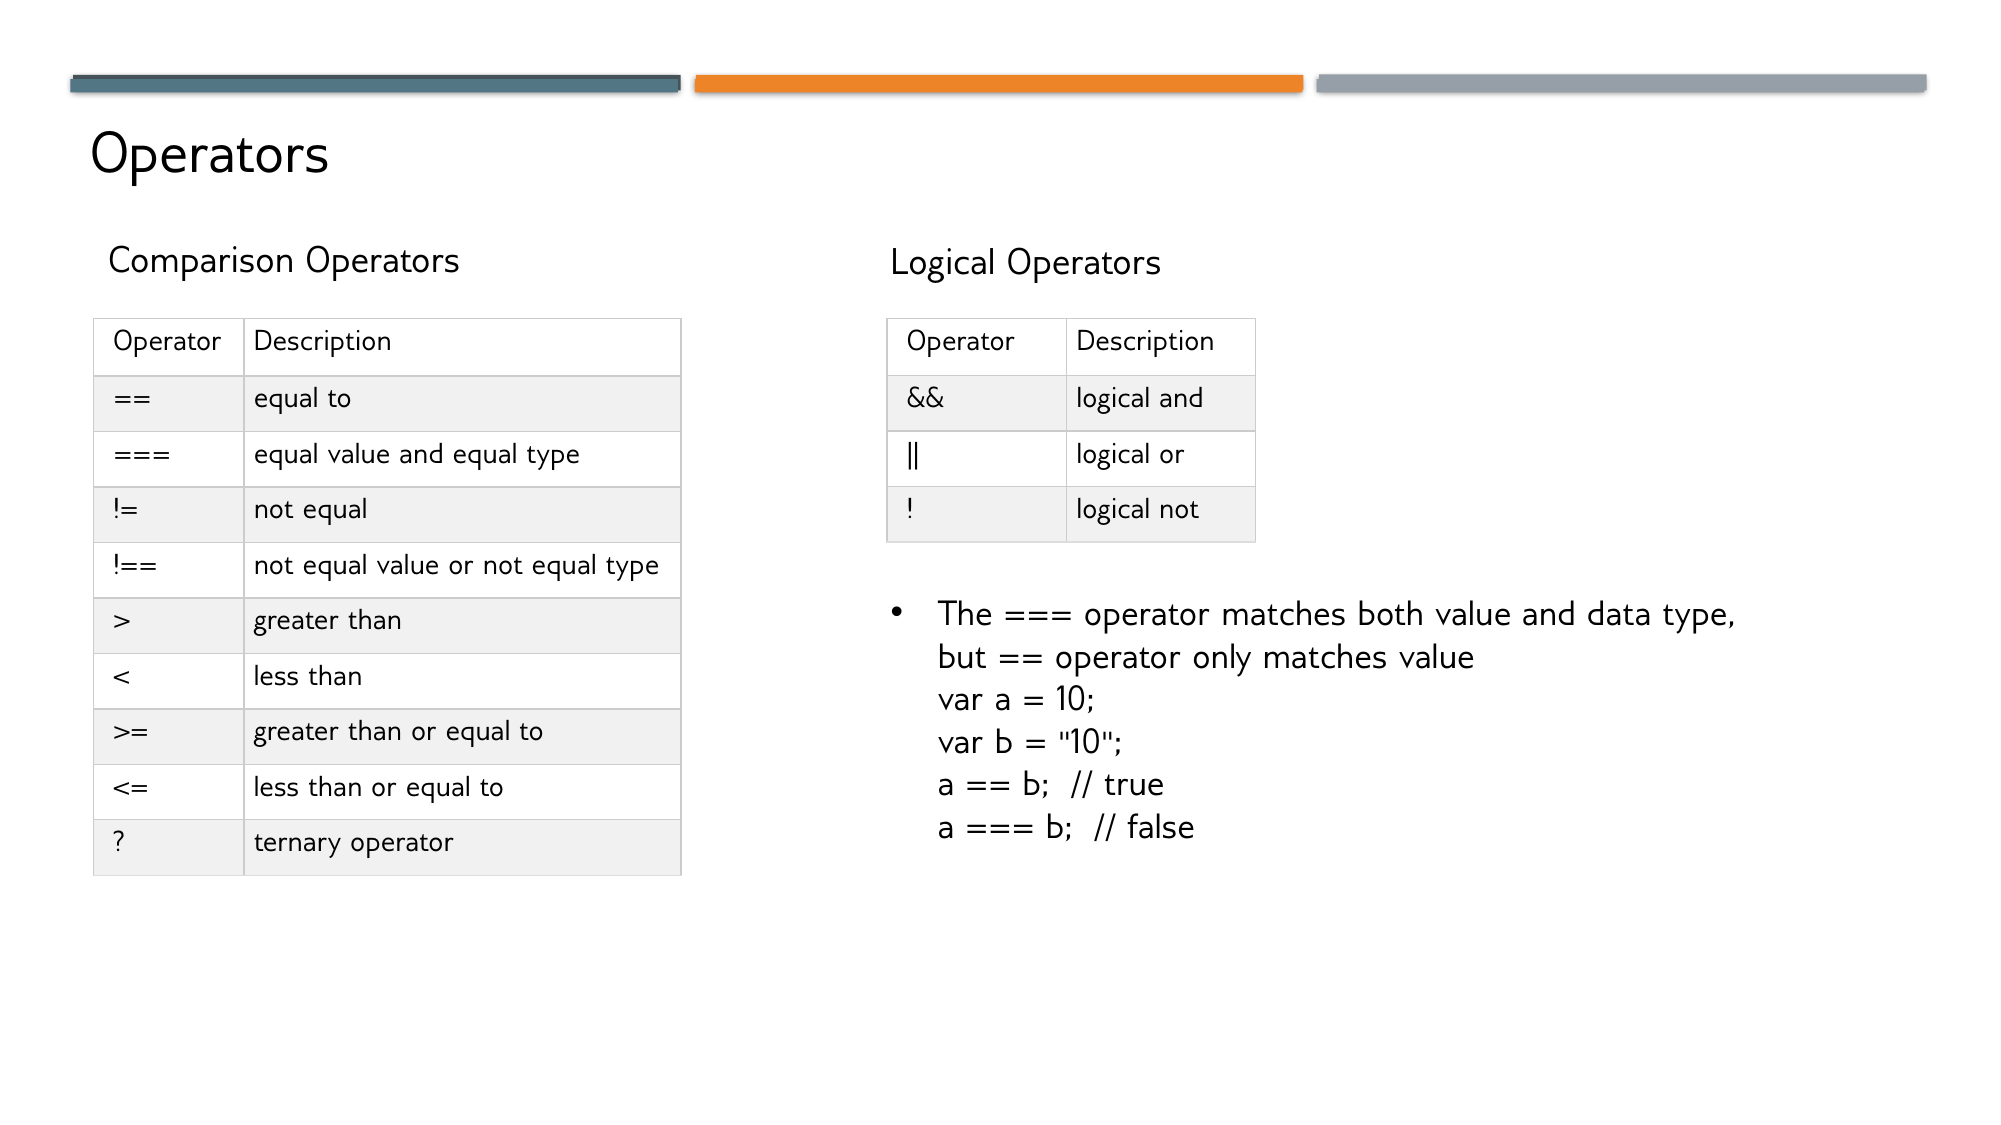

# Operators
Comparison Operators
Logical Operators
| Operator | Description |
| --- | --- |
| && | logical and |
| || | logical or |
| ! | logical not |
| Operator | Description |
| --- | --- |
| == | equal to |
| === | equal value and equal type |
| != | not equal |
| !== | not equal value or not equal type |
| > | greater than |
| < | less than |
| >= | greater than or equal to |
| <= | less than or equal to |
| ? | ternary operator |
The === operator matches both value and data type, but == operator only matches value
var a = 10;
var b = "10";
a == b;  // true
a === b;  // false